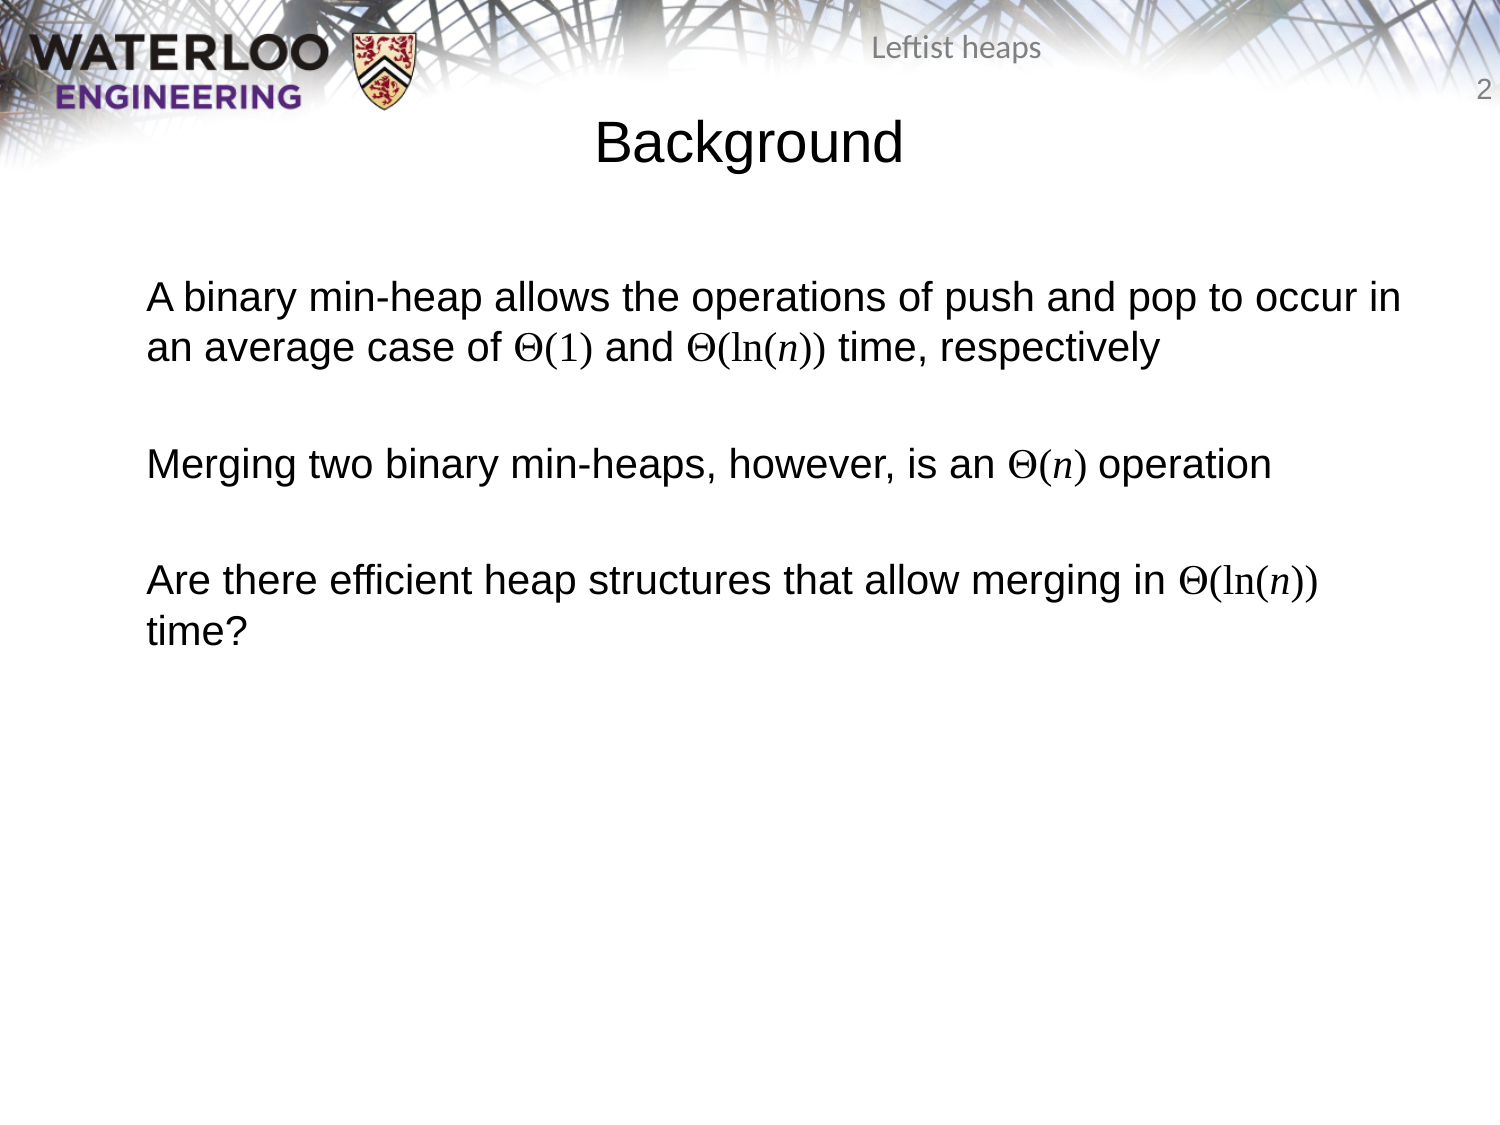

# Background
	A binary min-heap allows the operations of push and pop to occur in an average case of Θ(1) and Θ(ln(n)) time, respectively

	Merging two binary min-heaps, however, is an Θ(n) operation

	Are there efficient heap structures that allow merging in Θ(ln(n)) time?